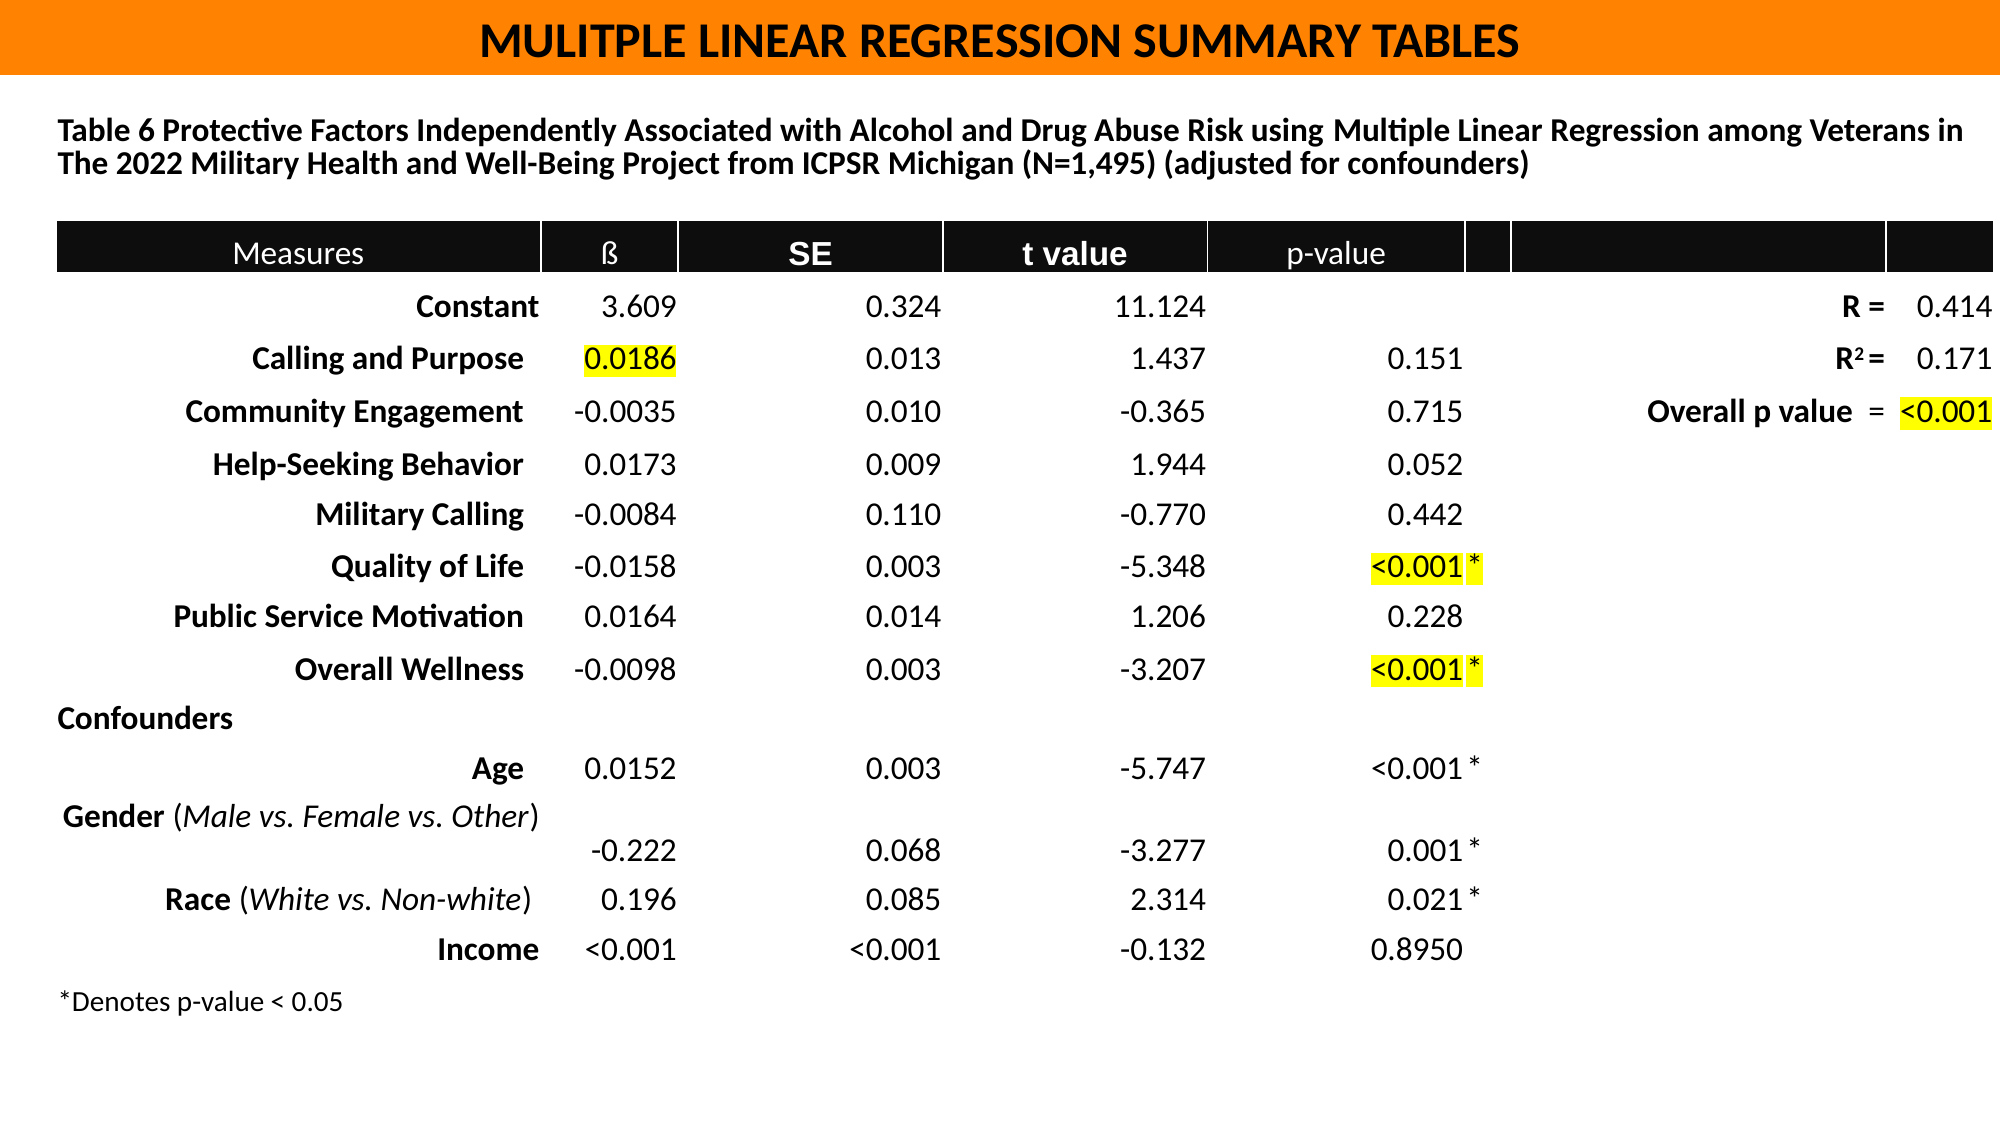

MULITPLE LINEAR REGRESSION SUMMARY TABLES
| Table 6 Protective Factors Independently Associated with Alcohol and Drug Abuse Risk using Multiple Linear Regression among Veterans in The 2022 Military Health and Well-Being Project from ICPSR Michigan (N=1,495) (adjusted for confounders) |  |  |  |  |  |  |  |
| --- | --- | --- | --- | --- | --- | --- | --- |
| Measures | ß | SE | t value | p-value |  |  |  |
| Constant | 3.609 | 0.324 | 11.124 |  |  | R = | 0.414 |
| Calling and Purpose | 0.0186 | 0.013 | 1.437 | 0.151 |  | R2 = | 0.171 |
| Community Engagement | -0.0035 | 0.010 | -0.365 | 0.715 |  | Overall p value = | <0.001 |
| Help-Seeking Behavior | 0.0173 | 0.009 | 1.944 | 0.052 |  |  |  |
| Military Calling | -0.0084 | 0.110 | -0.770 | 0.442 |  |  |  |
| Quality of Life | -0.0158 | 0.003 | -5.348 | <0.001 | \* |  |  |
| Public Service Motivation | 0.0164 | 0.014 | 1.206 | 0.228 |  |  |  |
| Overall Wellness | -0.0098 | 0.003 | -3.207 | <0.001 | \* |  |  |
| Confounders |  |  |  |  |  |  |  |
| Age | 0.0152 | 0.003 | -5.747 | <0.001 | \* |  |  |
| Gender (Male vs. Female vs. Other) | -0.222 | 0.068 | -3.277 | 0.001 | \* |  |  |
| Race (White vs. Non-white) | 0.196 | 0.085 | 2.314 | 0.021 | \* |  |  |
| Income | <0.001 | <0.001 | -0.132 | 0.8950 |  |  |  |
| \*Denotes p-value < 0.05 |  |  |  |  |  |  |  |
|  |  |  |  |  |  |  |  |